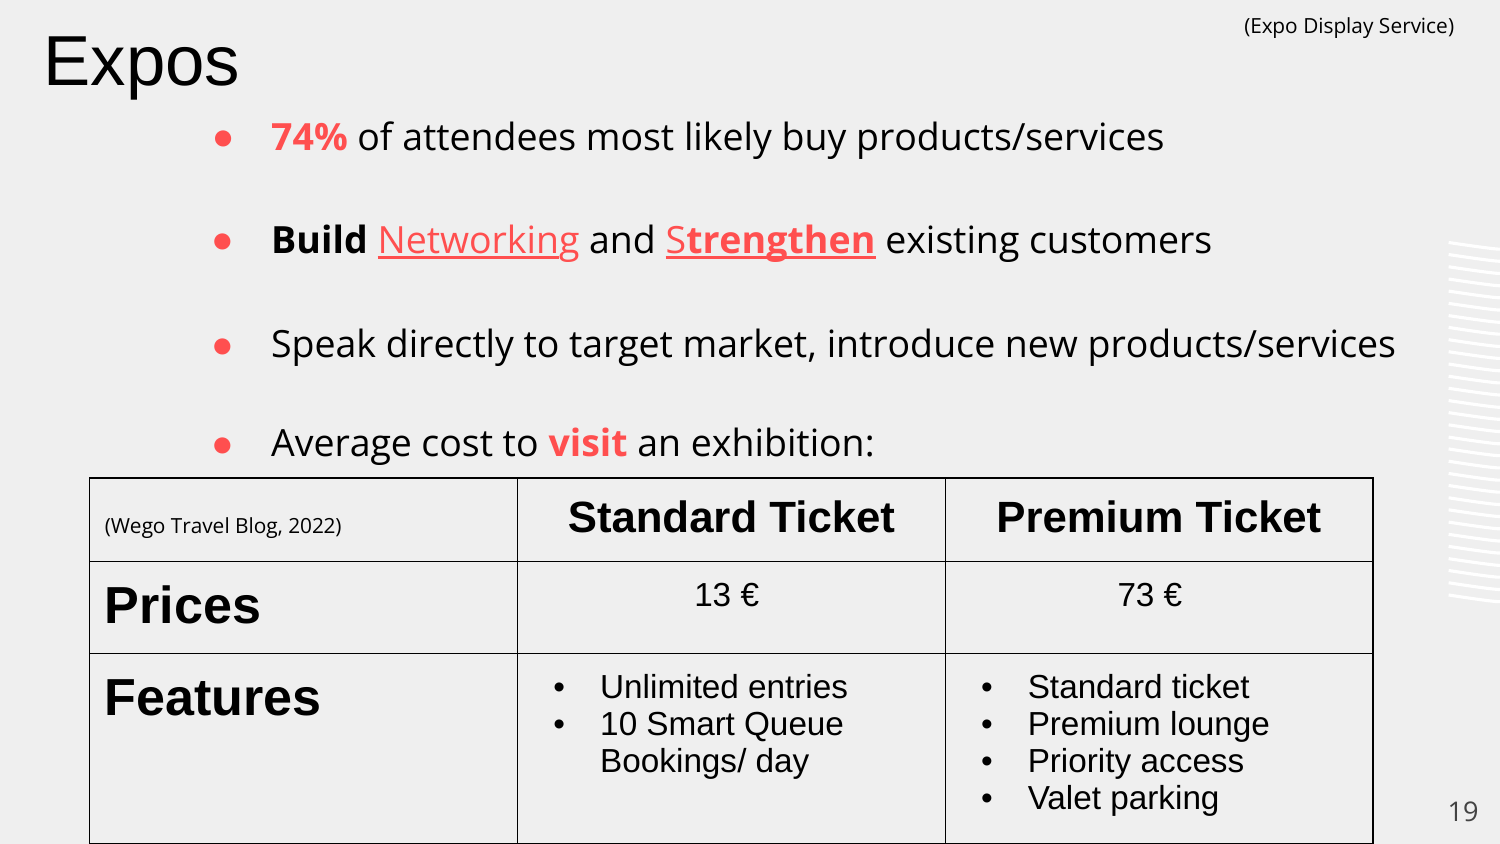

# Expos
(Expo Display Service)
74% of attendees most likely buy products/services
Build Networking and Strengthen existing customers
Speak directly to target market, introduce new products/services

Average cost to visit an exhibition:
|  | Standard Ticket | Premium Ticket |
| --- | --- | --- |
| Prices | 13 € | 73 € |
| Features | Unlimited entries 10 Smart Queue Bookings/ day | Standard ticket Premium lounge Priority access Valet parking |
(Wego Travel Blog, 2022)
19